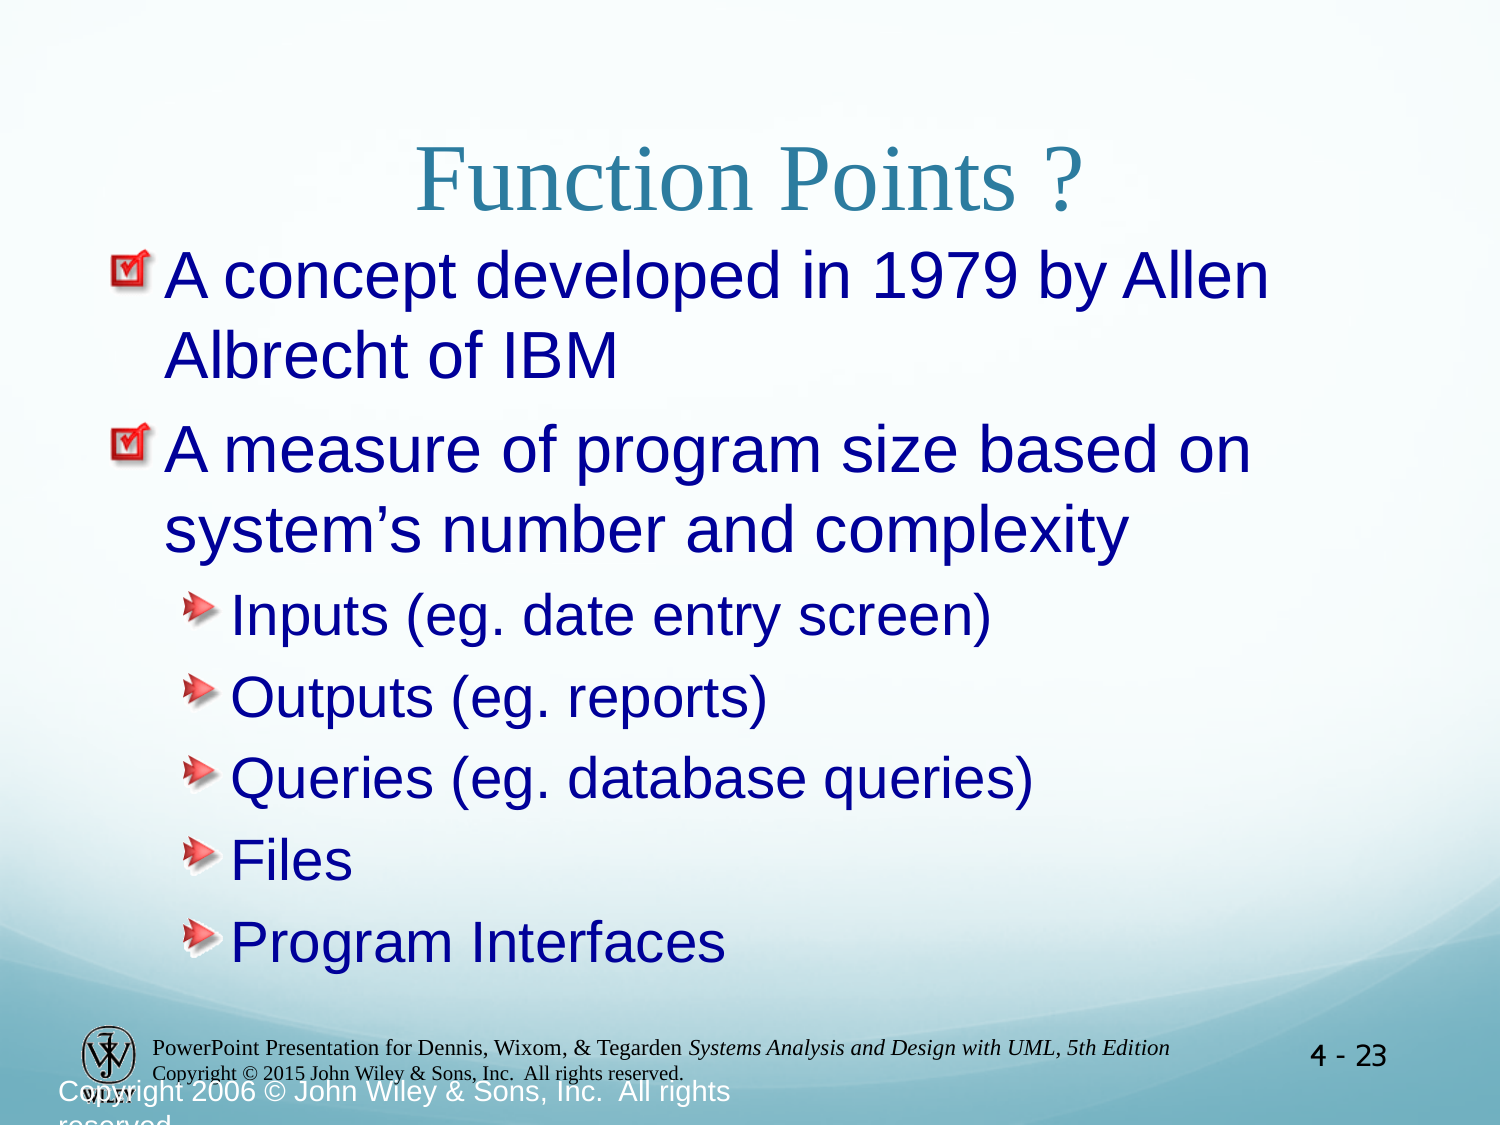

# Function Points ?
A concept developed in 1979 by Allen Albrecht of IBM
A measure of program size based on system’s number and complexity
Inputs (eg. date entry screen)
Outputs (eg. reports)
Queries (eg. database queries)
Files
Program Interfaces

4 - 23

Copyright 2006 © John Wiley & Sons, Inc.  All rights reserved.